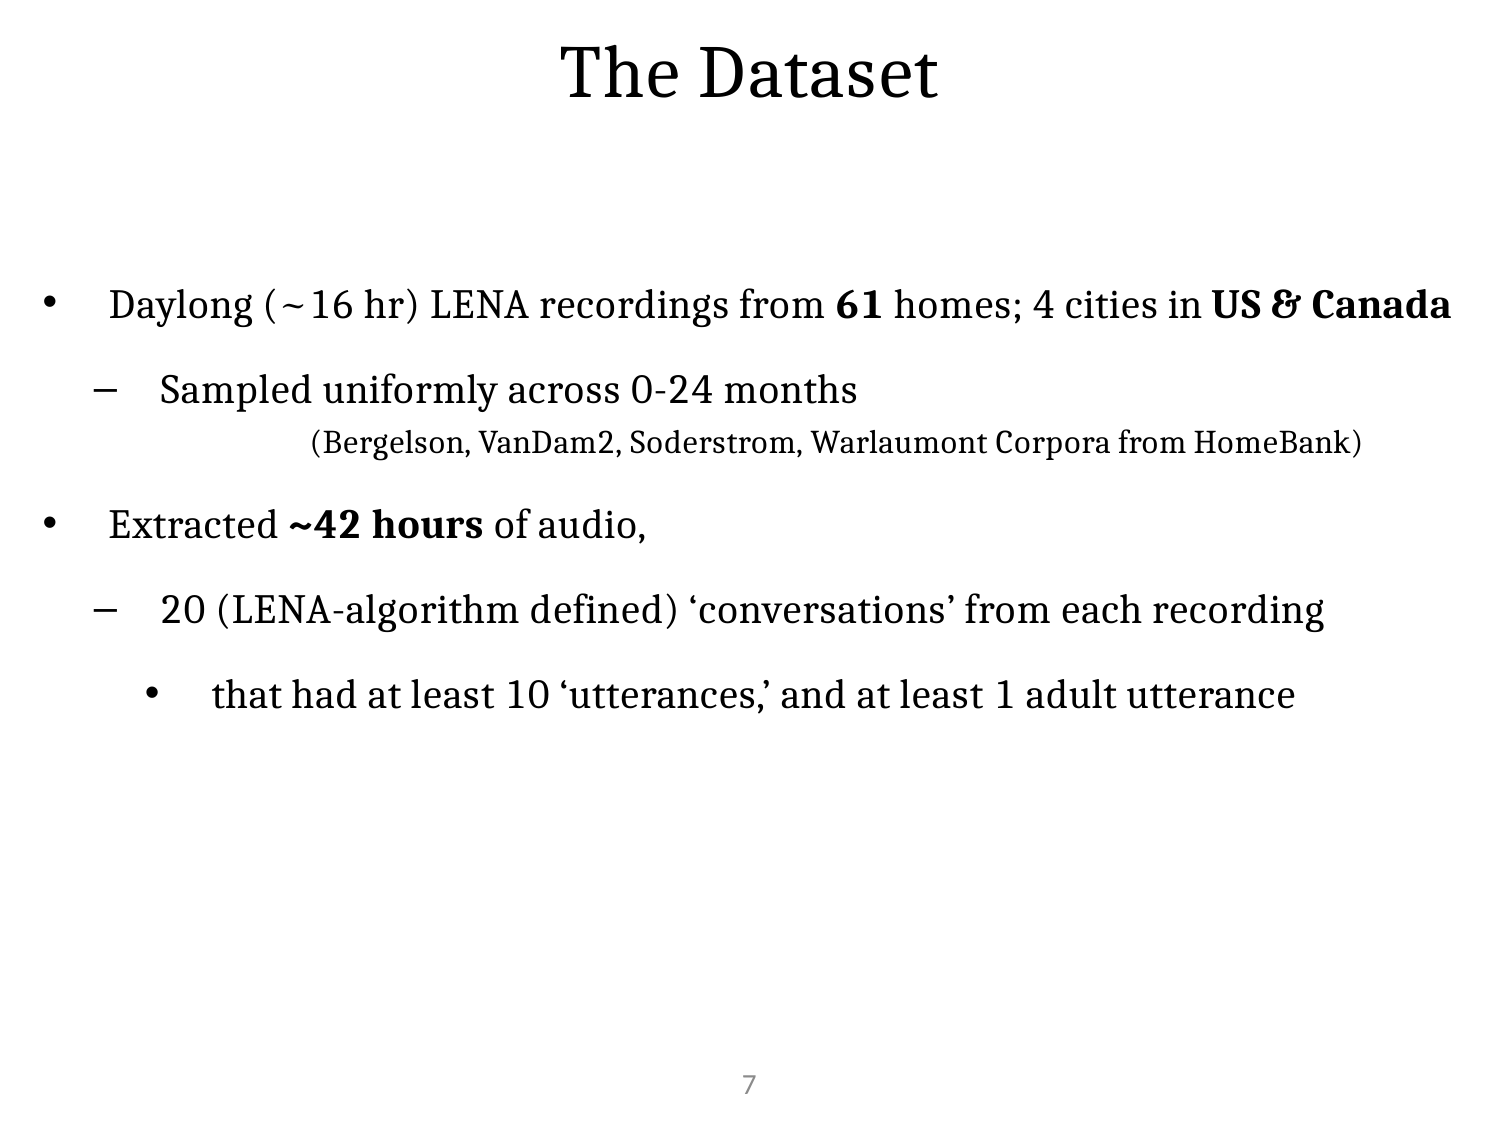

# The Dataset
Daylong (~16 hr) LENA recordings from 61 homes; 4 cities in US & Canada
Sampled uniformly across 0-24 months
	(Bergelson, VanDam2, Soderstrom, Warlaumont Corpora from HomeBank)
Extracted ~42 hours of audio,
20 (LENA-algorithm defined) ‘conversations’ from each recording
that had at least 10 ‘utterances,’ and at least 1 adult utterance
7